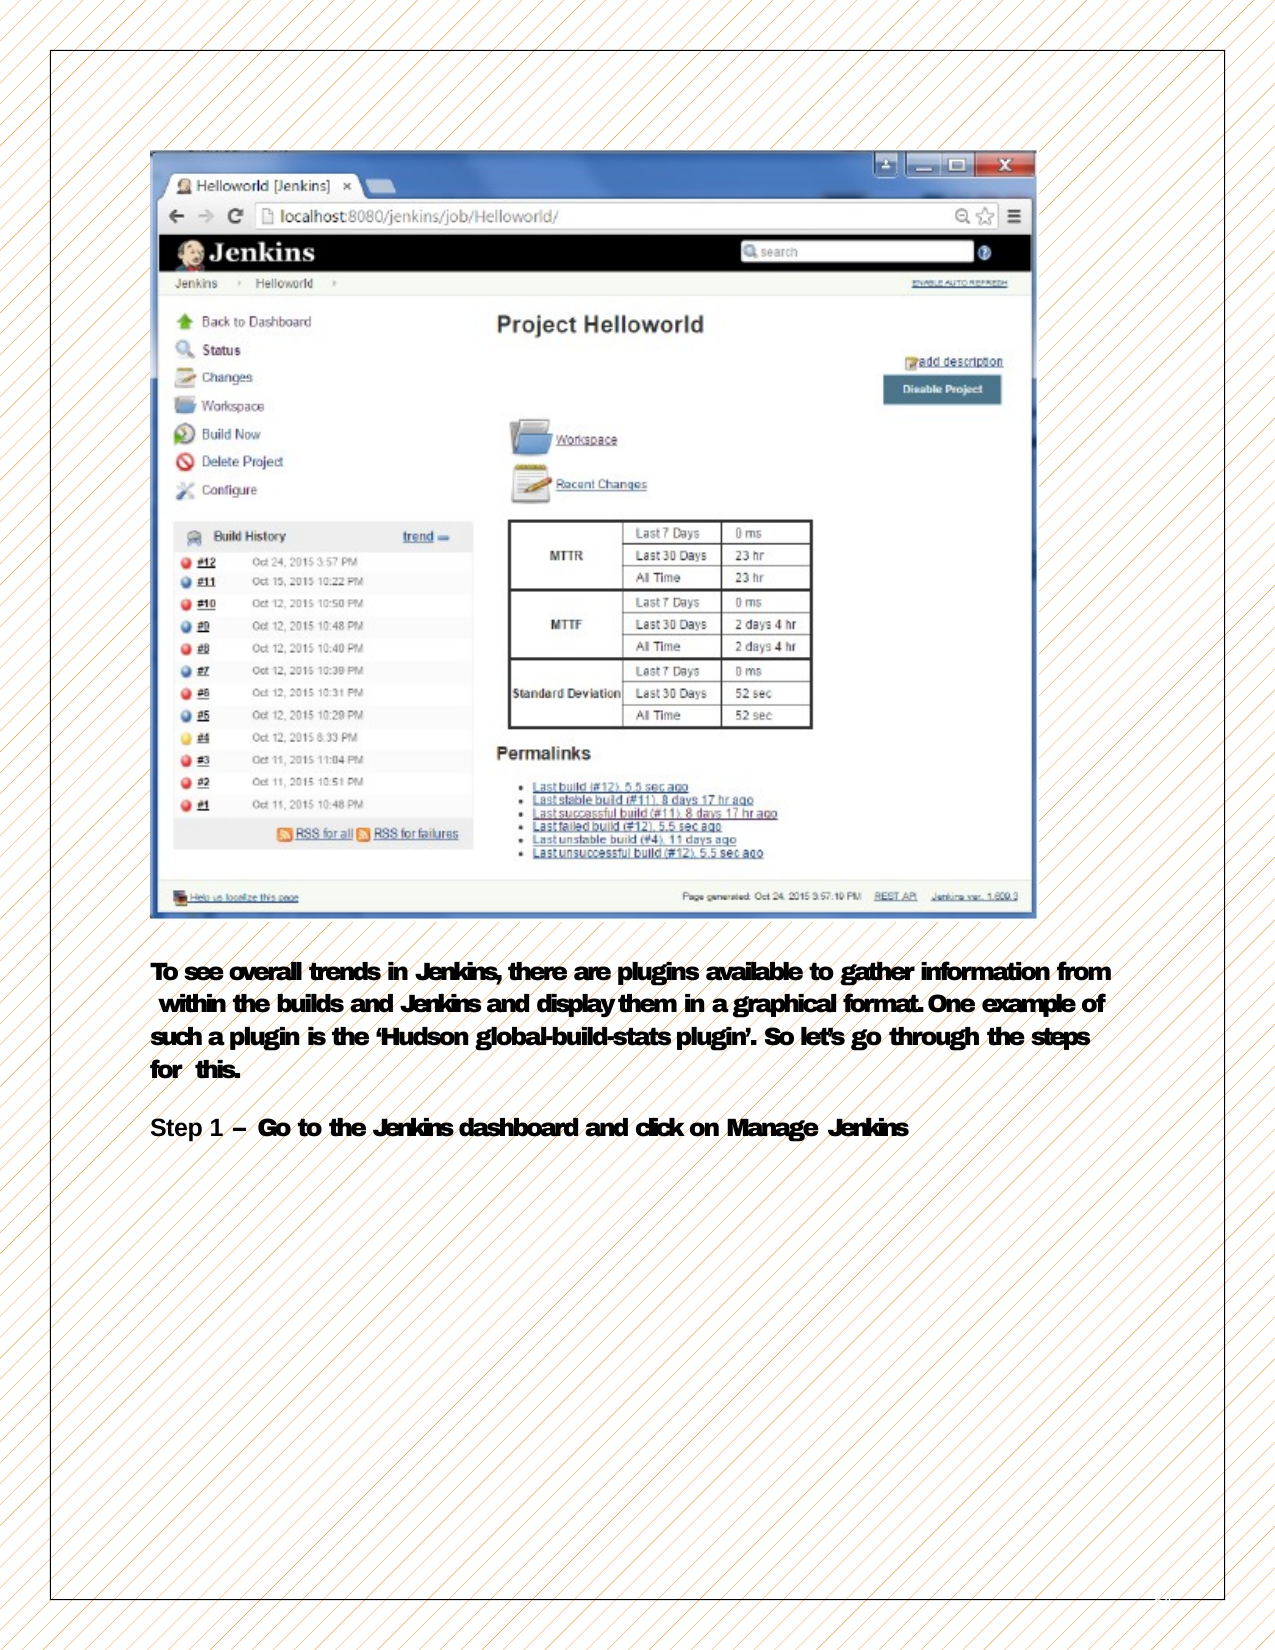

To see overall trends in Jenkins, there are plugins available to gather information from  within the builds and Jenkins and display them in a graphical format. One example of  such a plugin is the ‘Hudson global-build-stats plugin’. So let’s go through the steps for  this.

Step 1 − Go to the Jenkins dashboard and click on Manage Jenkins
64